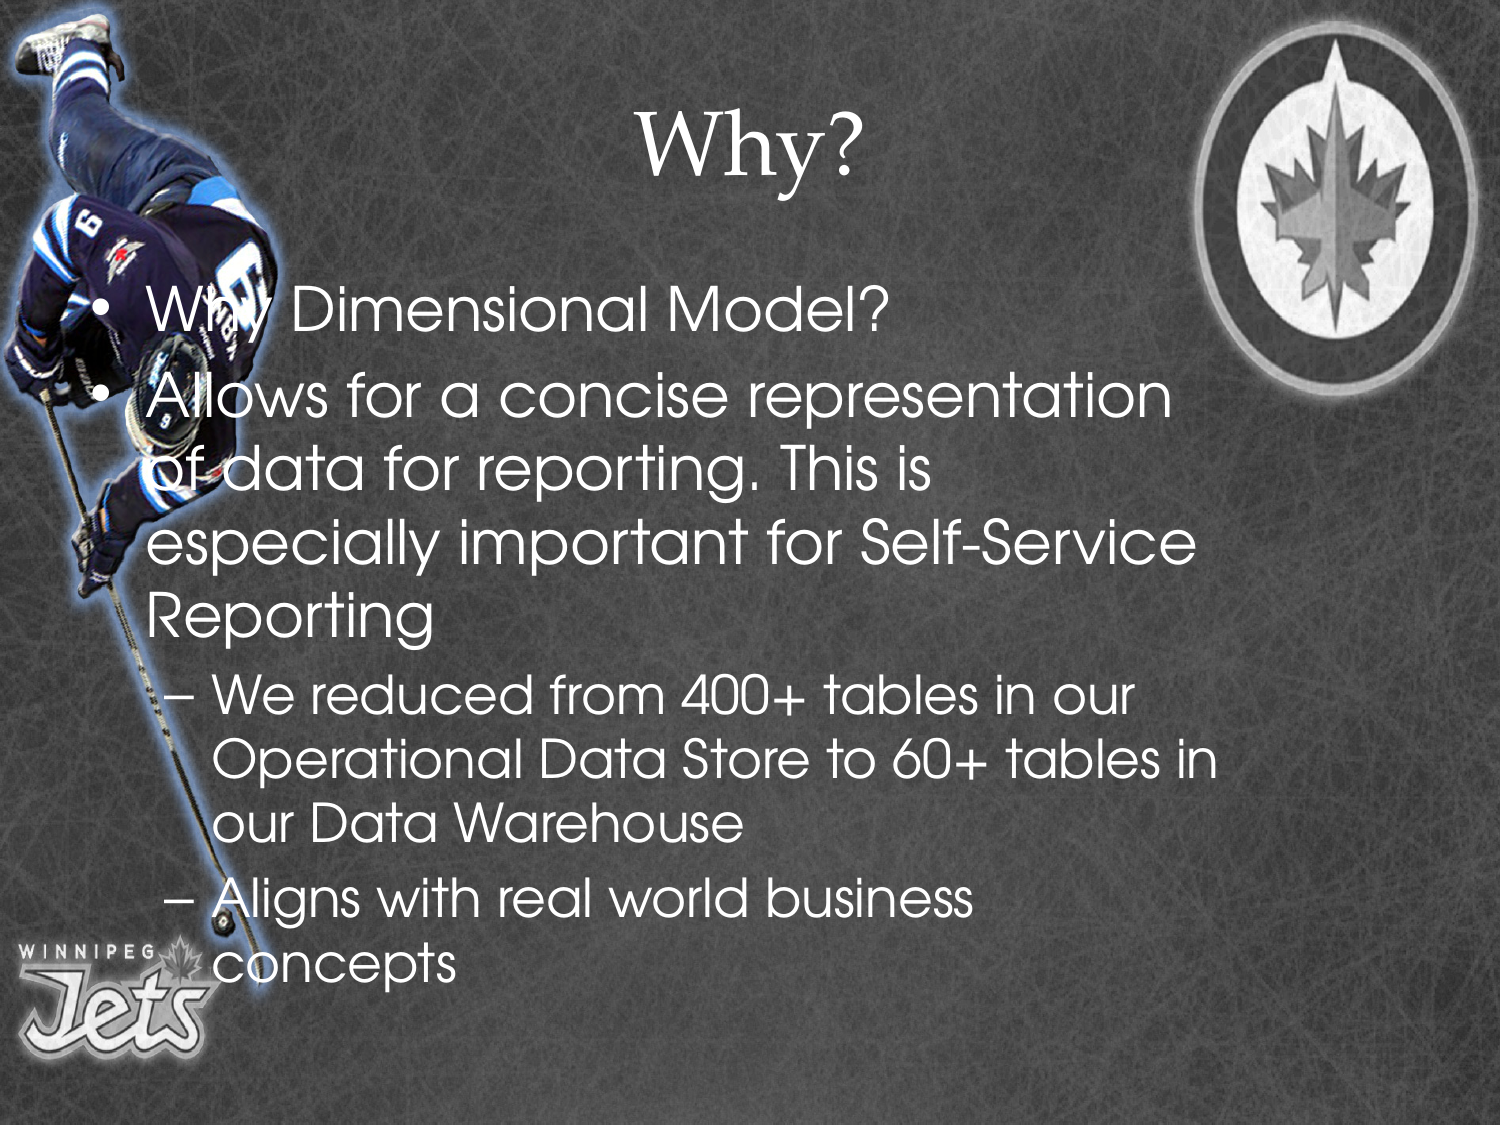

# Why?
Why Dimensional Model?
Allows for a concise representation of data for reporting. This is especially important for Self-Service Reporting
We reduced from 400+ tables in our Operational Data Store to 60+ tables in our Data Warehouse
Aligns with real world business concepts